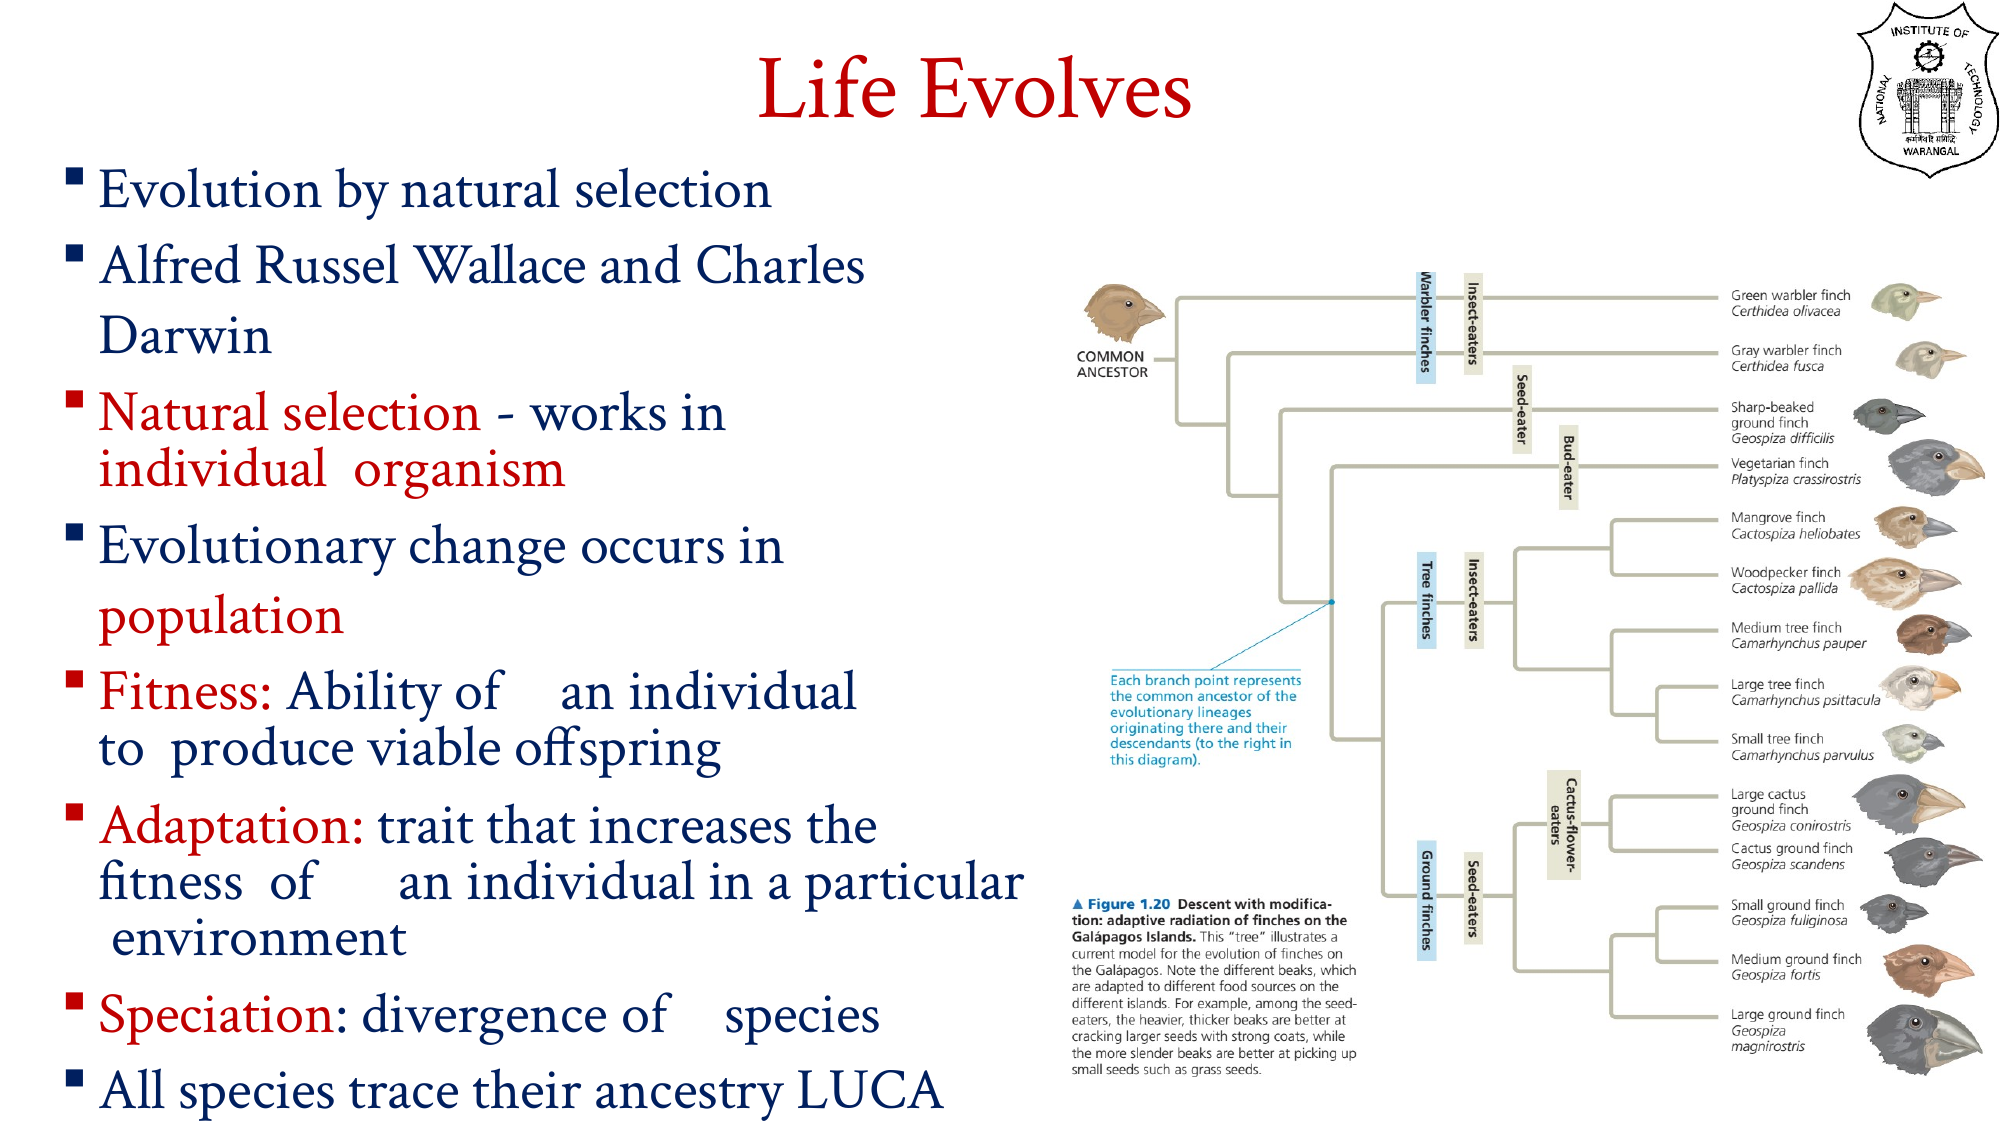

# Life Evolves
Evolution by natural selection
Alfred Russel Wallace and Charles Darwin
Natural selection - works in individual  organism
Evolutionary change occurs in population
Fitness: Ability of	an individual to  produce viable offspring
Adaptation: trait that increases the fitness  of	an individual in a particular  environment
Speciation: divergence of	species
All species trace their ancestry LUCA
Accounts for UNITY and DIVERSITY  of	life